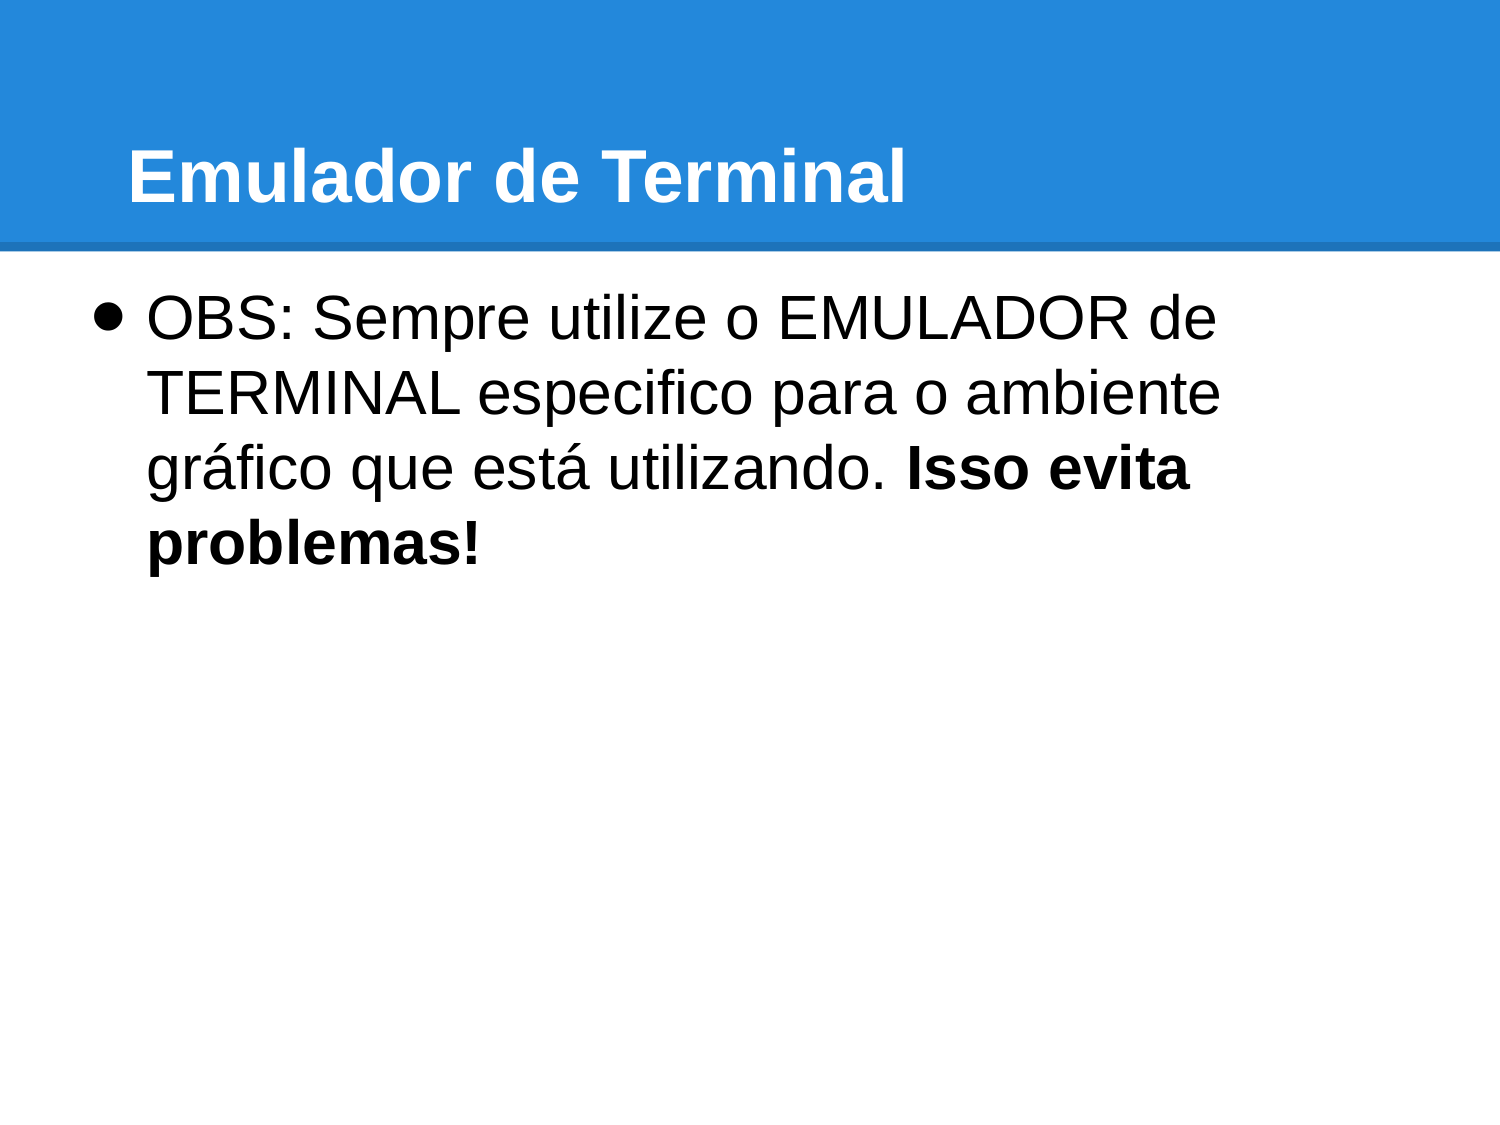

# Emulador de Terminal
OBS: Sempre utilize o EMULADOR de TERMINAL especifico para o ambiente gráfico que está utilizando. Isso evita problemas!